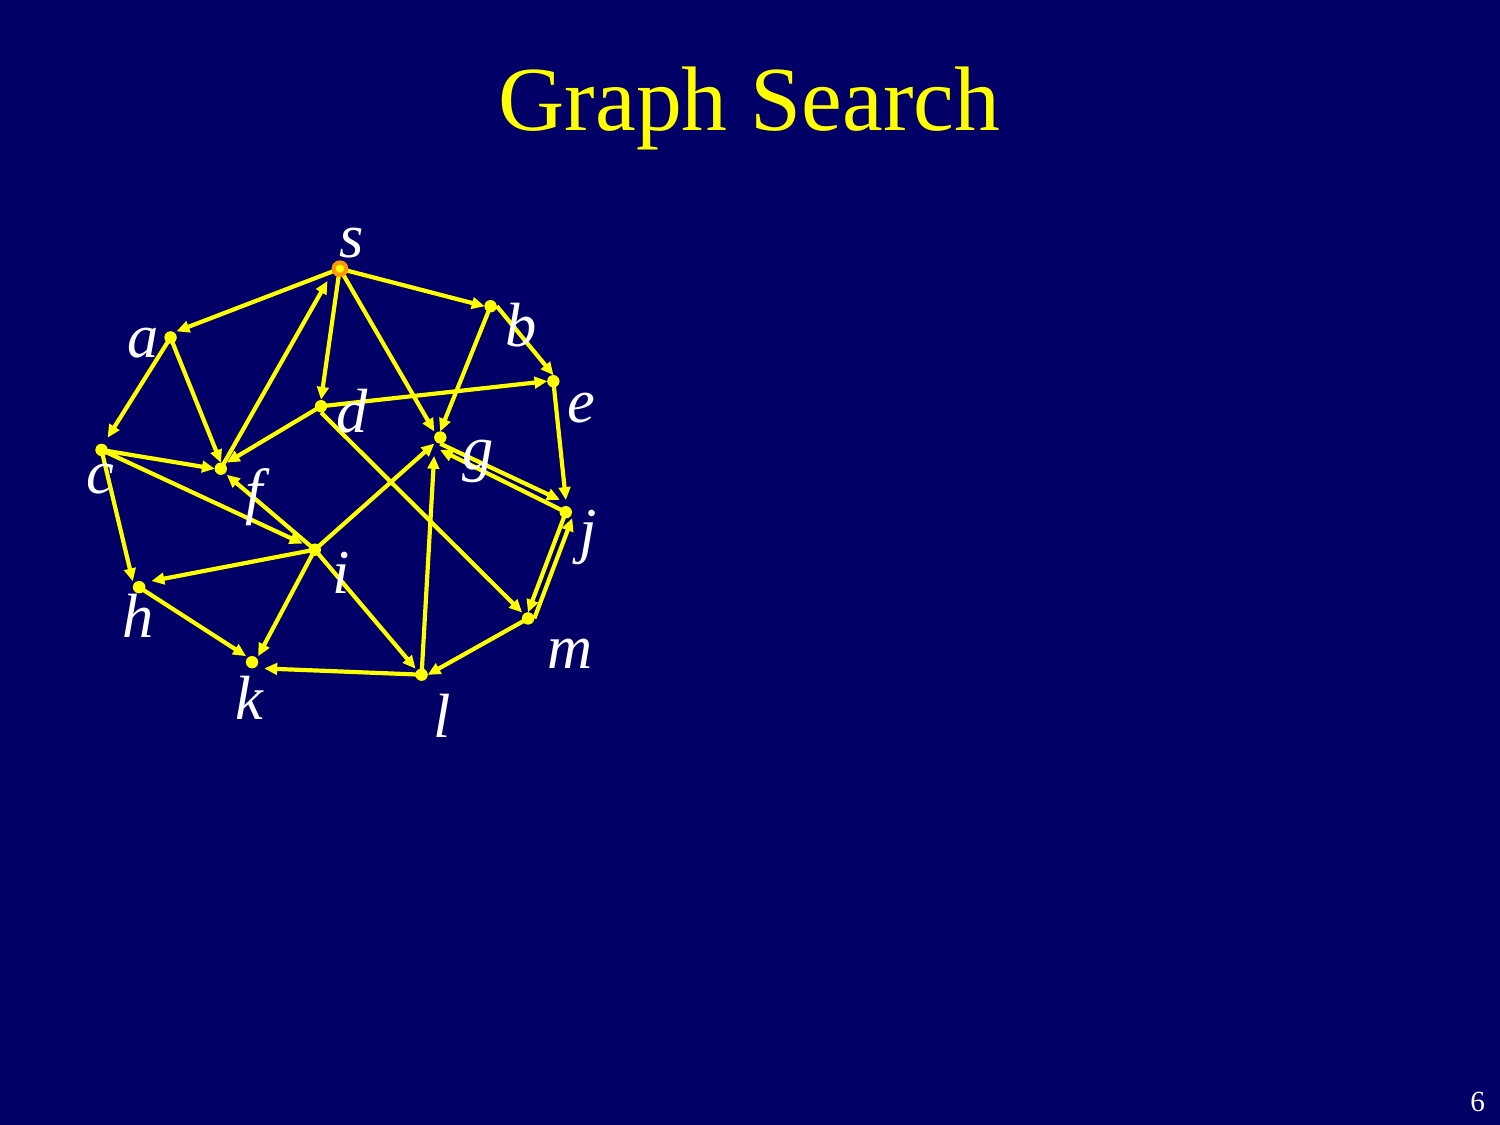

Graph Search
s

b

a

e
d

g

c

f

j

i

h

m

k

l